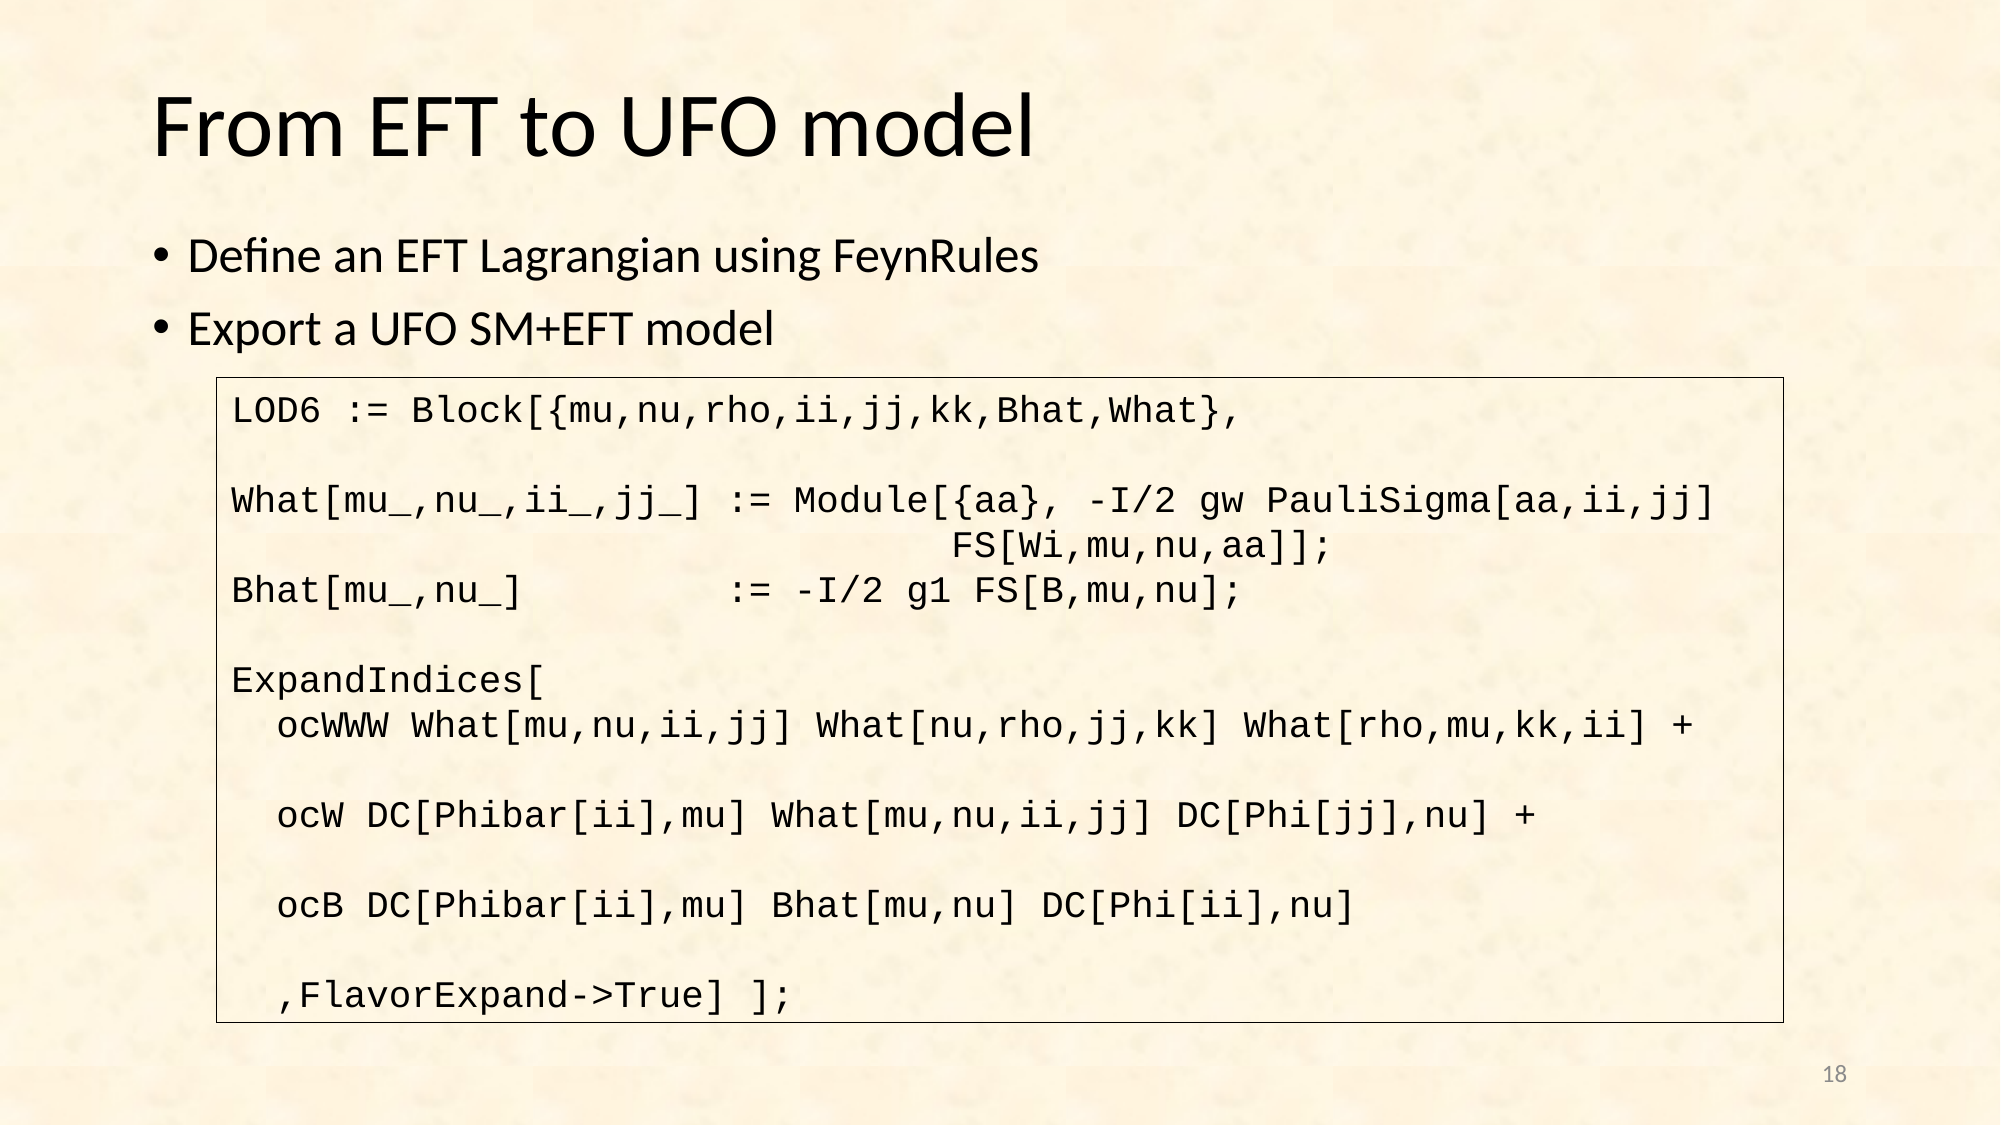

# From EFT to UFO model
Define an EFT Lagrangian using FeynRules
Export a UFO SM+EFT model

LOD6 := Block[{mu,nu,rho,ii,jj,kk,Bhat,What},

What[mu_,nu_,ii_,jj_] := Module[{aa}, -I/2 gw PauliSigma[aa,ii,jj]
                                FS[Wi,mu,nu,aa]];
Bhat[mu_,nu_]         := -I/2 g1 FS[B,mu,nu];

ExpandIndices[
  ocWWW What[mu,nu,ii,jj] What[nu,rho,jj,kk] What[rho,mu,kk,ii] +

  ocW DC[Phibar[ii],mu] What[mu,nu,ii,jj] DC[Phi[jj],nu] +

  ocB DC[Phibar[ii],mu] Bhat[mu,nu] DC[Phi[ii],nu]

  ,FlavorExpand->True] ];
18